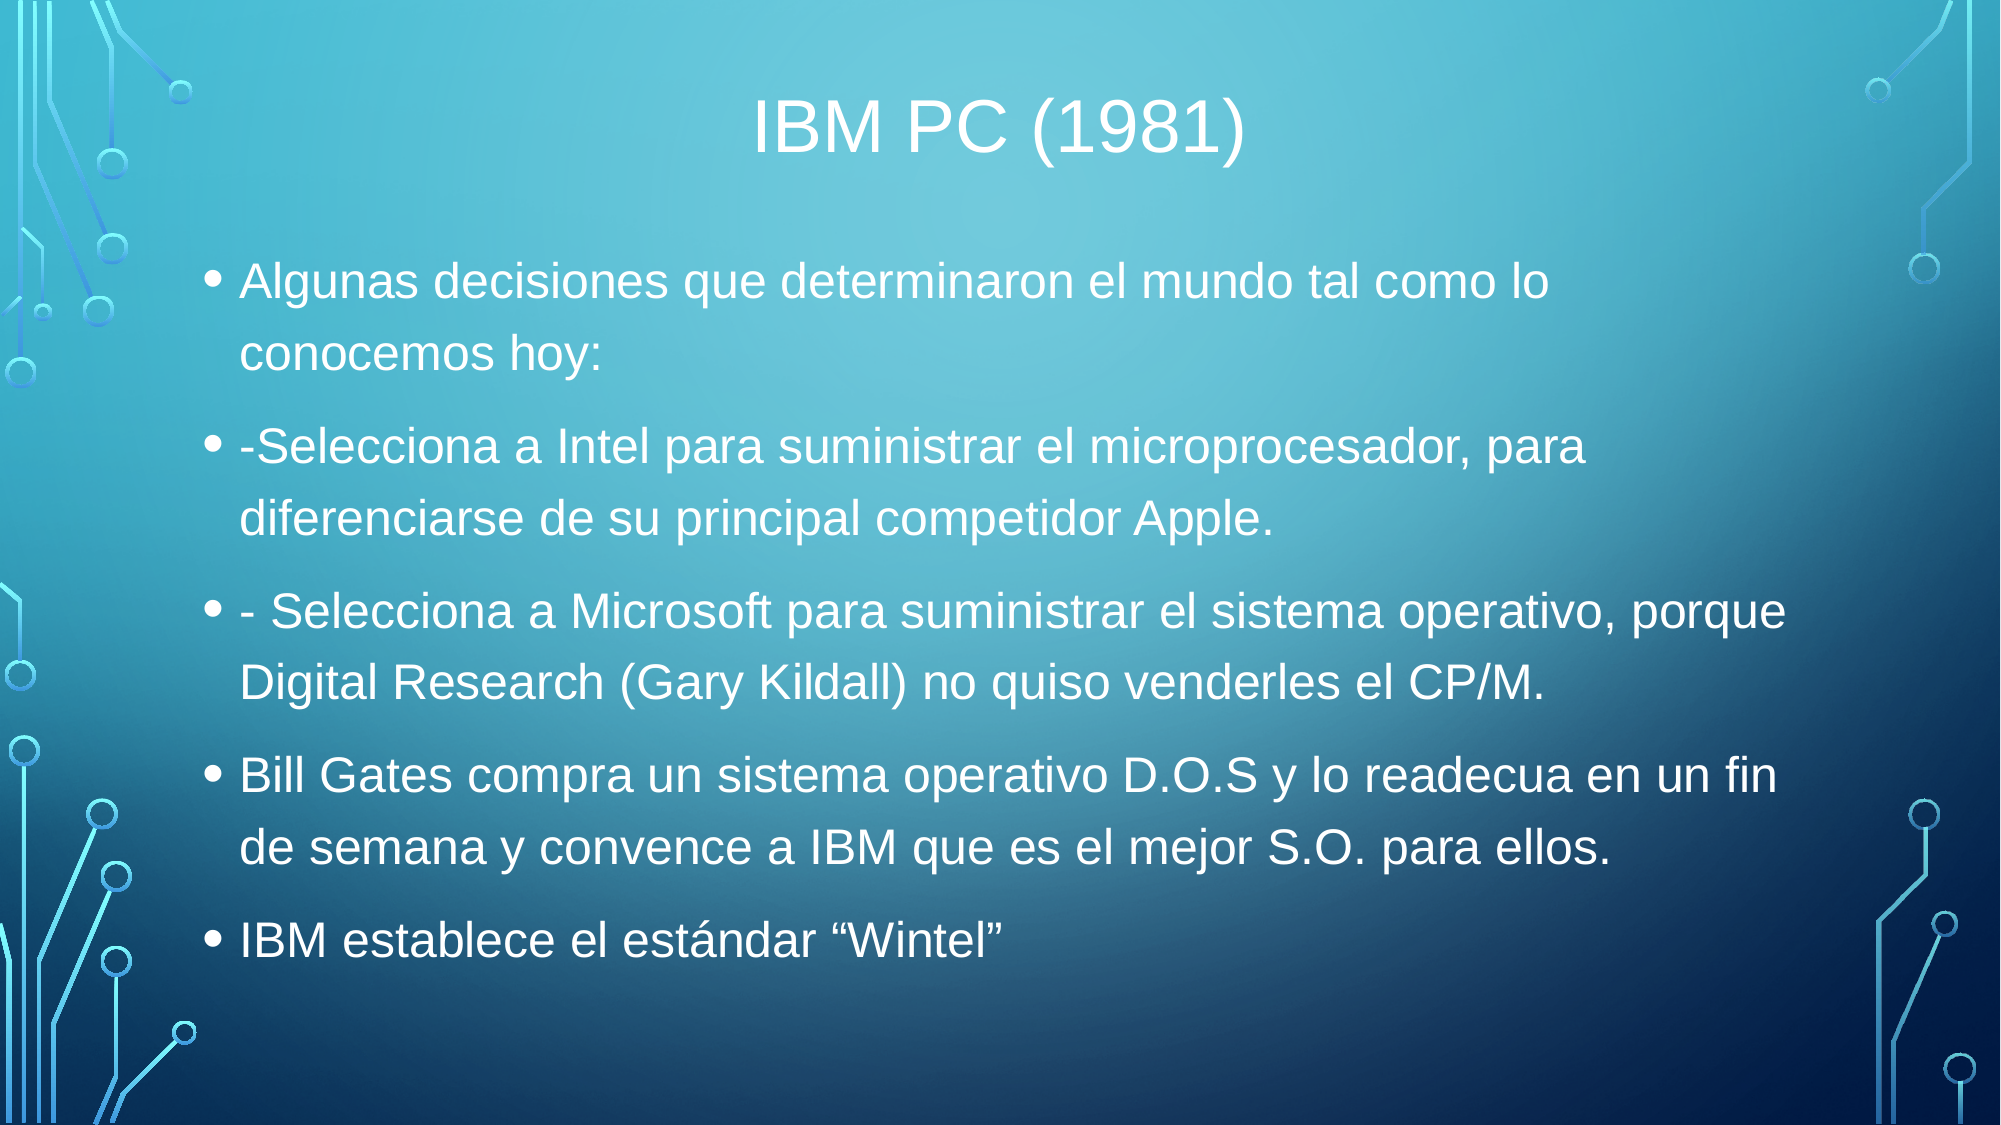

# Ibm pc (1981)
Algunas decisiones que determinaron el mundo tal como lo conocemos hoy:
-Selecciona a Intel para suministrar el microprocesador, para diferenciarse de su principal competidor Apple.
- Selecciona a Microsoft para suministrar el sistema operativo, porque Digital Research (Gary Kildall) no quiso venderles el CP/M.
Bill Gates compra un sistema operativo D.O.S y lo readecua en un fin de semana y convence a IBM que es el mejor S.O. para ellos.
IBM establece el estándar “Wintel”